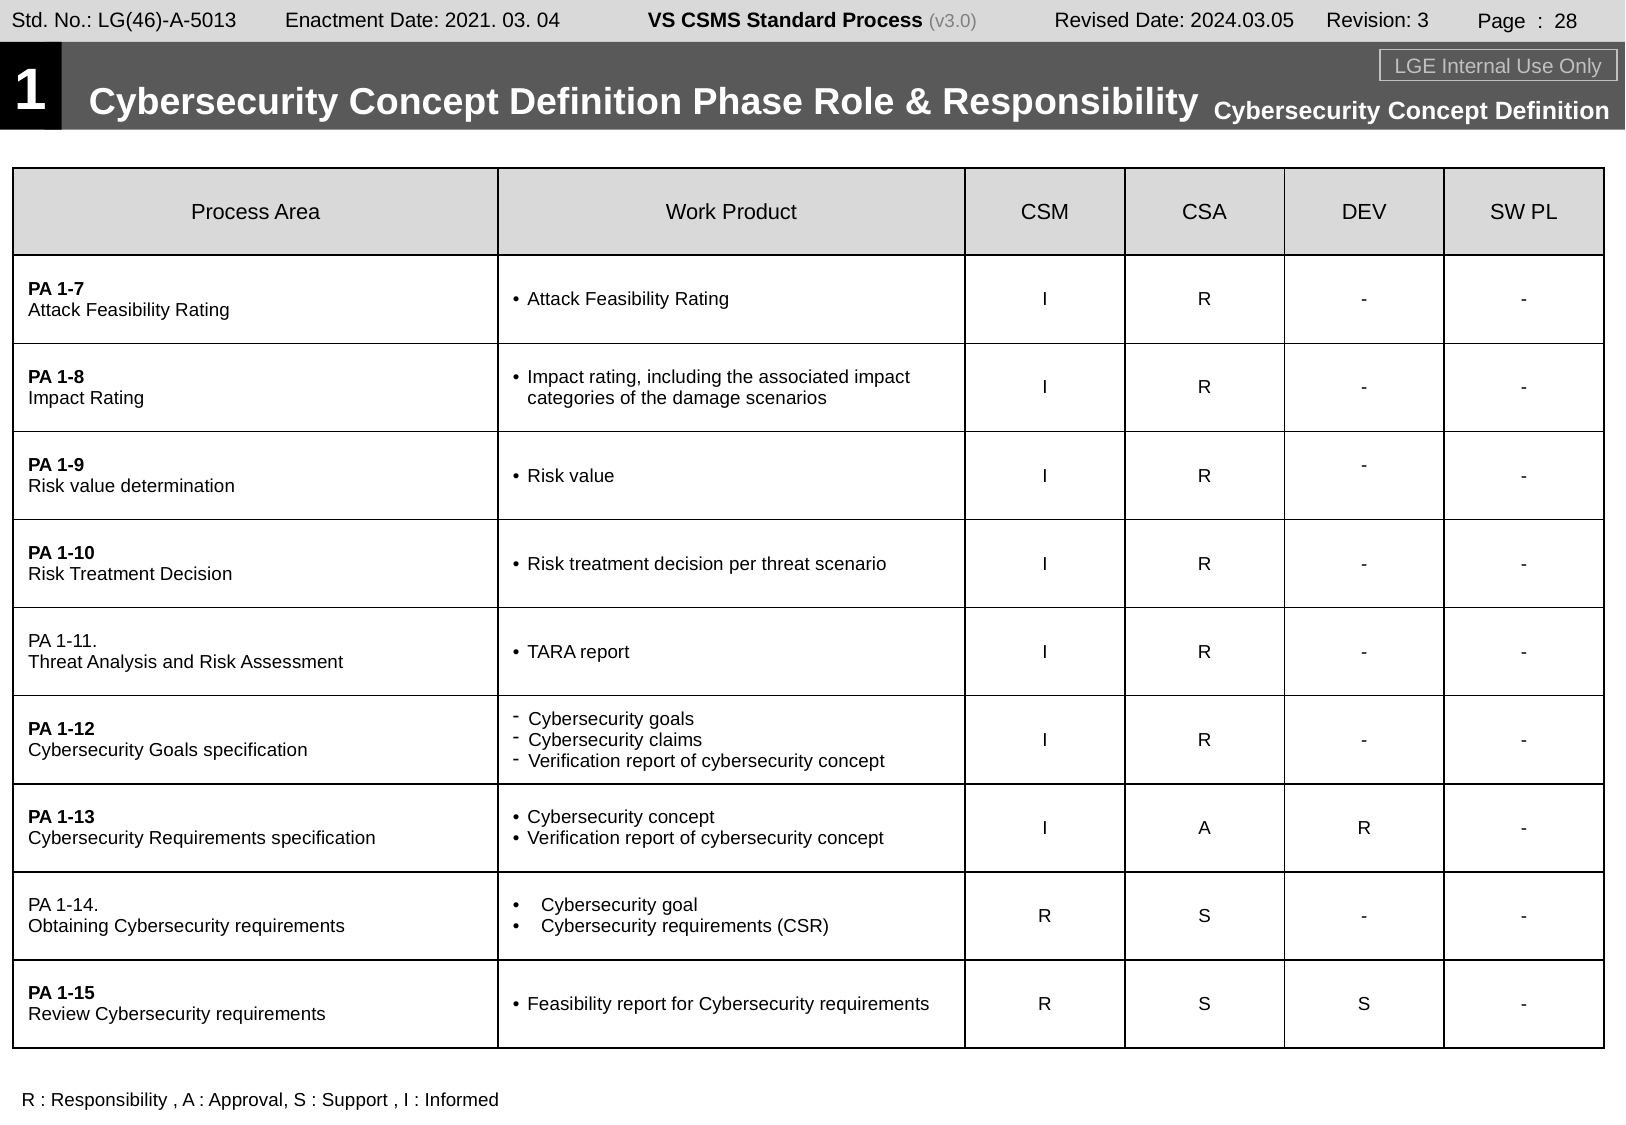

Page  :  28
1
Cybersecurity Concept Definition Phase Role & Responsibility
LGE Internal Use Only
Cybersecurity Concept Definition
| Process Area | Work Product | CSM | CSA | DEV | SW PL |
| --- | --- | --- | --- | --- | --- |
| PA 1-7 Attack Feasibility Rating | Attack Feasibility Rating | I | R | - | - |
| PA 1-8 Impact Rating | Impact rating, including the associated impact categories of the damage scenarios | I | R | - | - |
| PA 1-9 Risk value determination | Risk value | I | R | - | - |
| PA 1-10 Risk Treatment Decision | Risk treatment decision per threat scenario | I | R | - | - |
| PA 1-11. Threat Analysis and Risk Assessment | TARA report | I | R | - | - |
| PA 1-12 Cybersecurity Goals specification | Cybersecurity goals Cybersecurity claims Verification report of cybersecurity concept | I | R | - | - |
| PA 1-13 Cybersecurity Requirements specification | Cybersecurity concept Verification report of cybersecurity concept | I | A | R | - |
| PA 1-14. Obtaining Cybersecurity requirements | Cybersecurity goal Cybersecurity requirements (CSR) | R | S | - | - |
| PA 1-15 Review Cybersecurity requirements | Feasibility report for Cybersecurity requirements | R | S | S | - |
R : Responsibility , A : Approval, S : Support , I : Informed